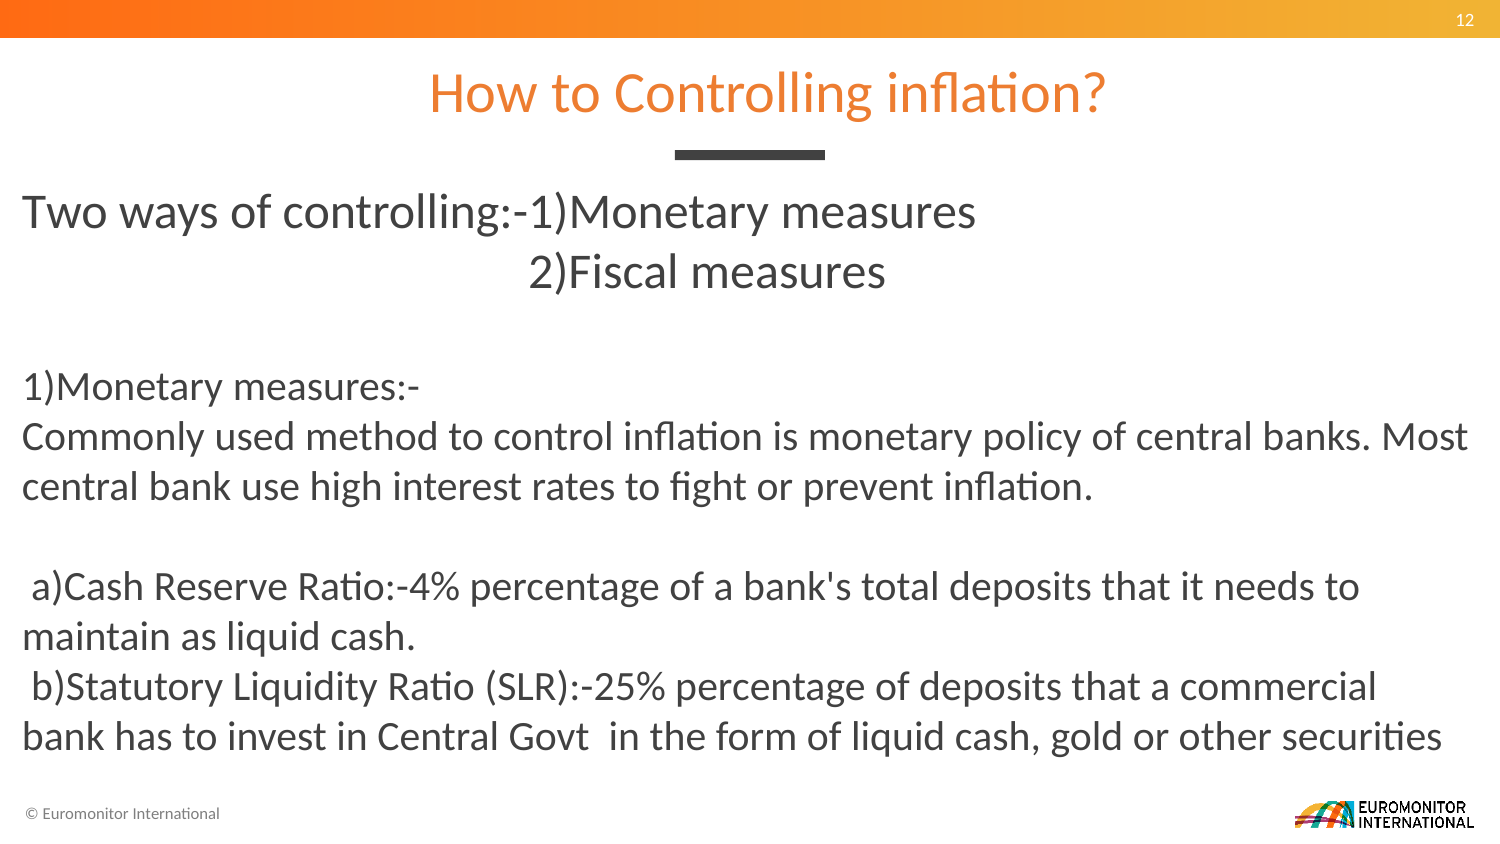

# How to Controlling inflation?
Two ways of controlling:-1)Monetary measures
                                             2)Fiscal measures

1)Monetary measures:-
Commonly used method to control inflation is monetary policy of central banks. Most central bank use high interest rates to fight or prevent inflation.

 a)Cash Reserve Ratio:-4% percentage of a bank's total deposits that it needs to maintain as liquid cash.
 b)Statutory Liquidity Ratio (SLR):-25% percentage of deposits that a commercial     bank has to invest in Central Govt  in the form of liquid cash, gold or other securities